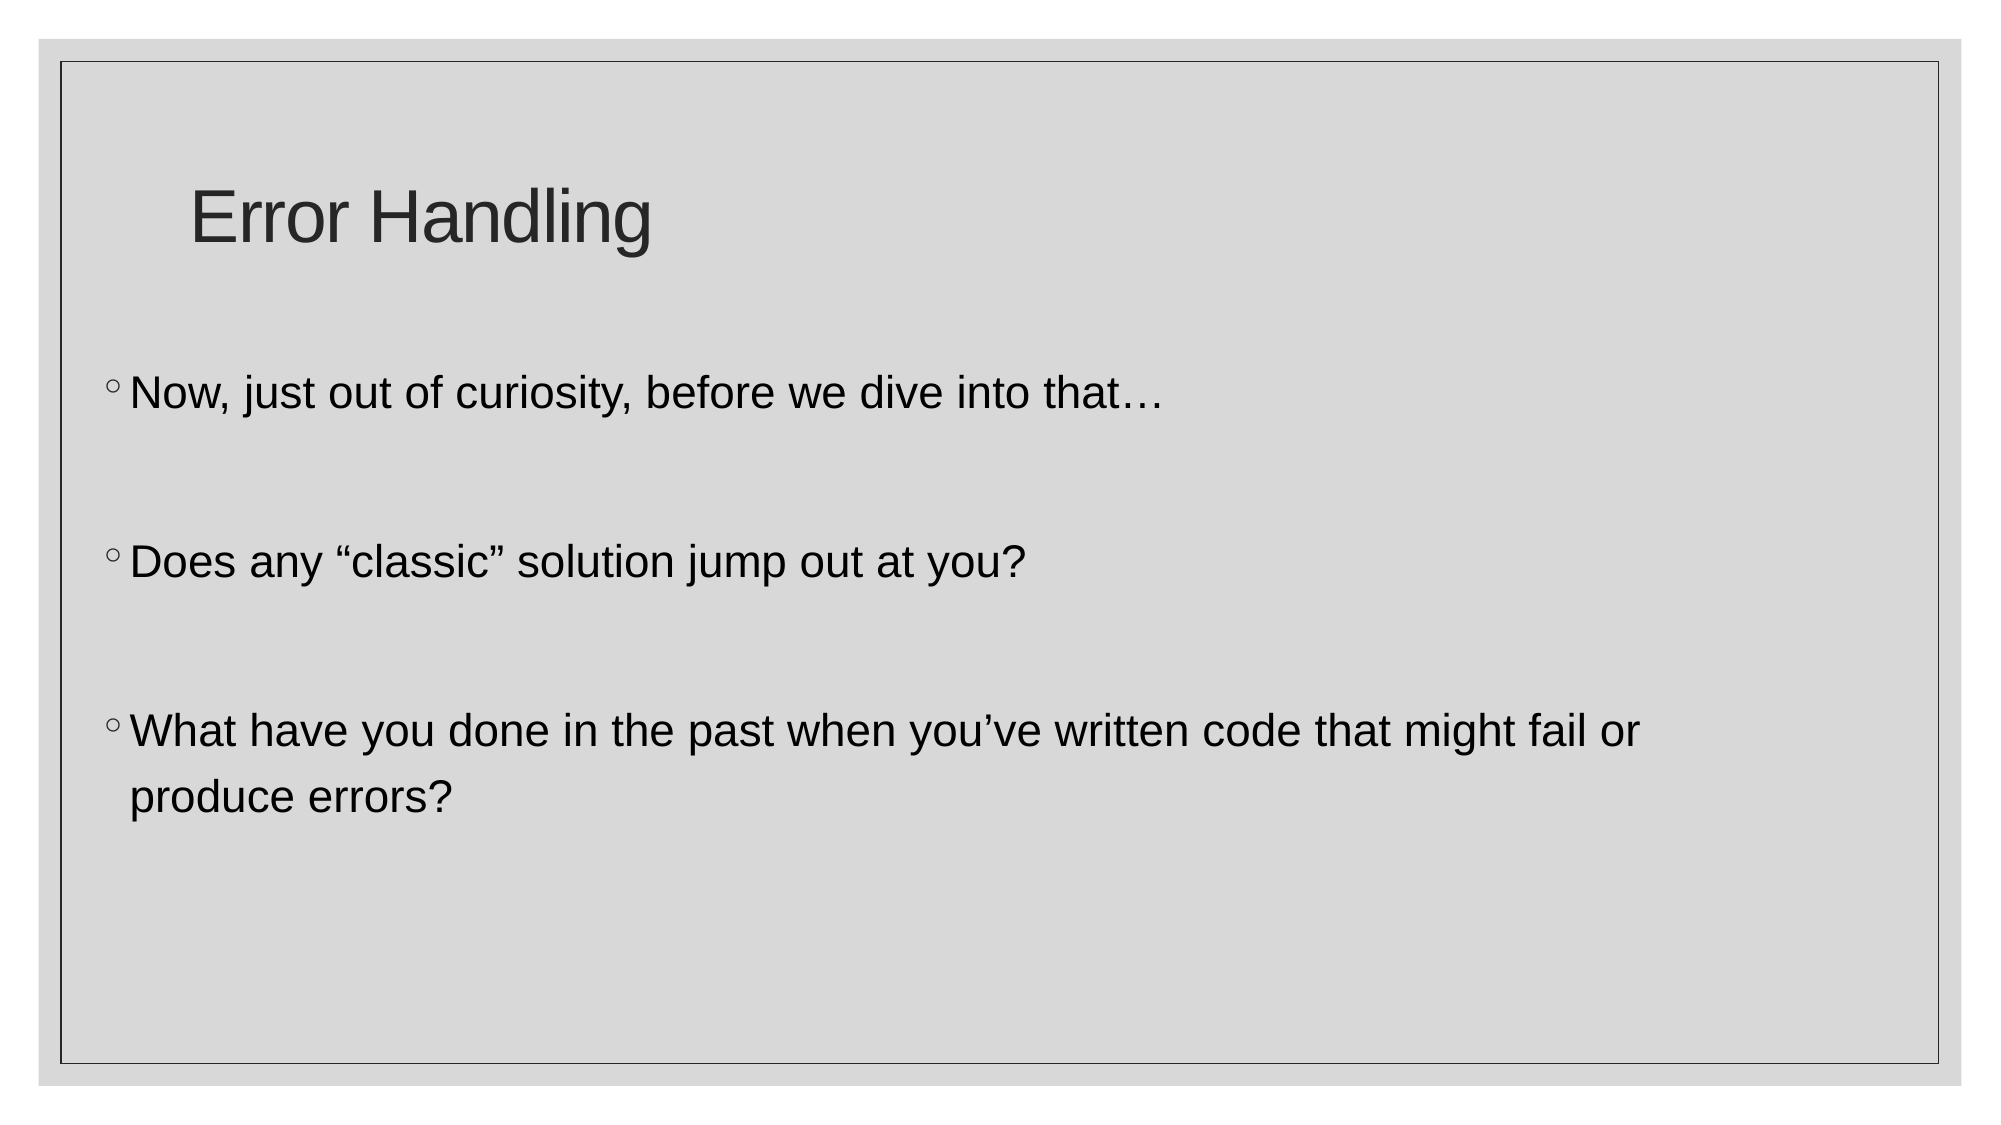

# Error Handling
Now, just out of curiosity, before we dive into that…

Does any “classic” solution jump out at you?

What have you done in the past when you’ve written code that might fail or produce errors?